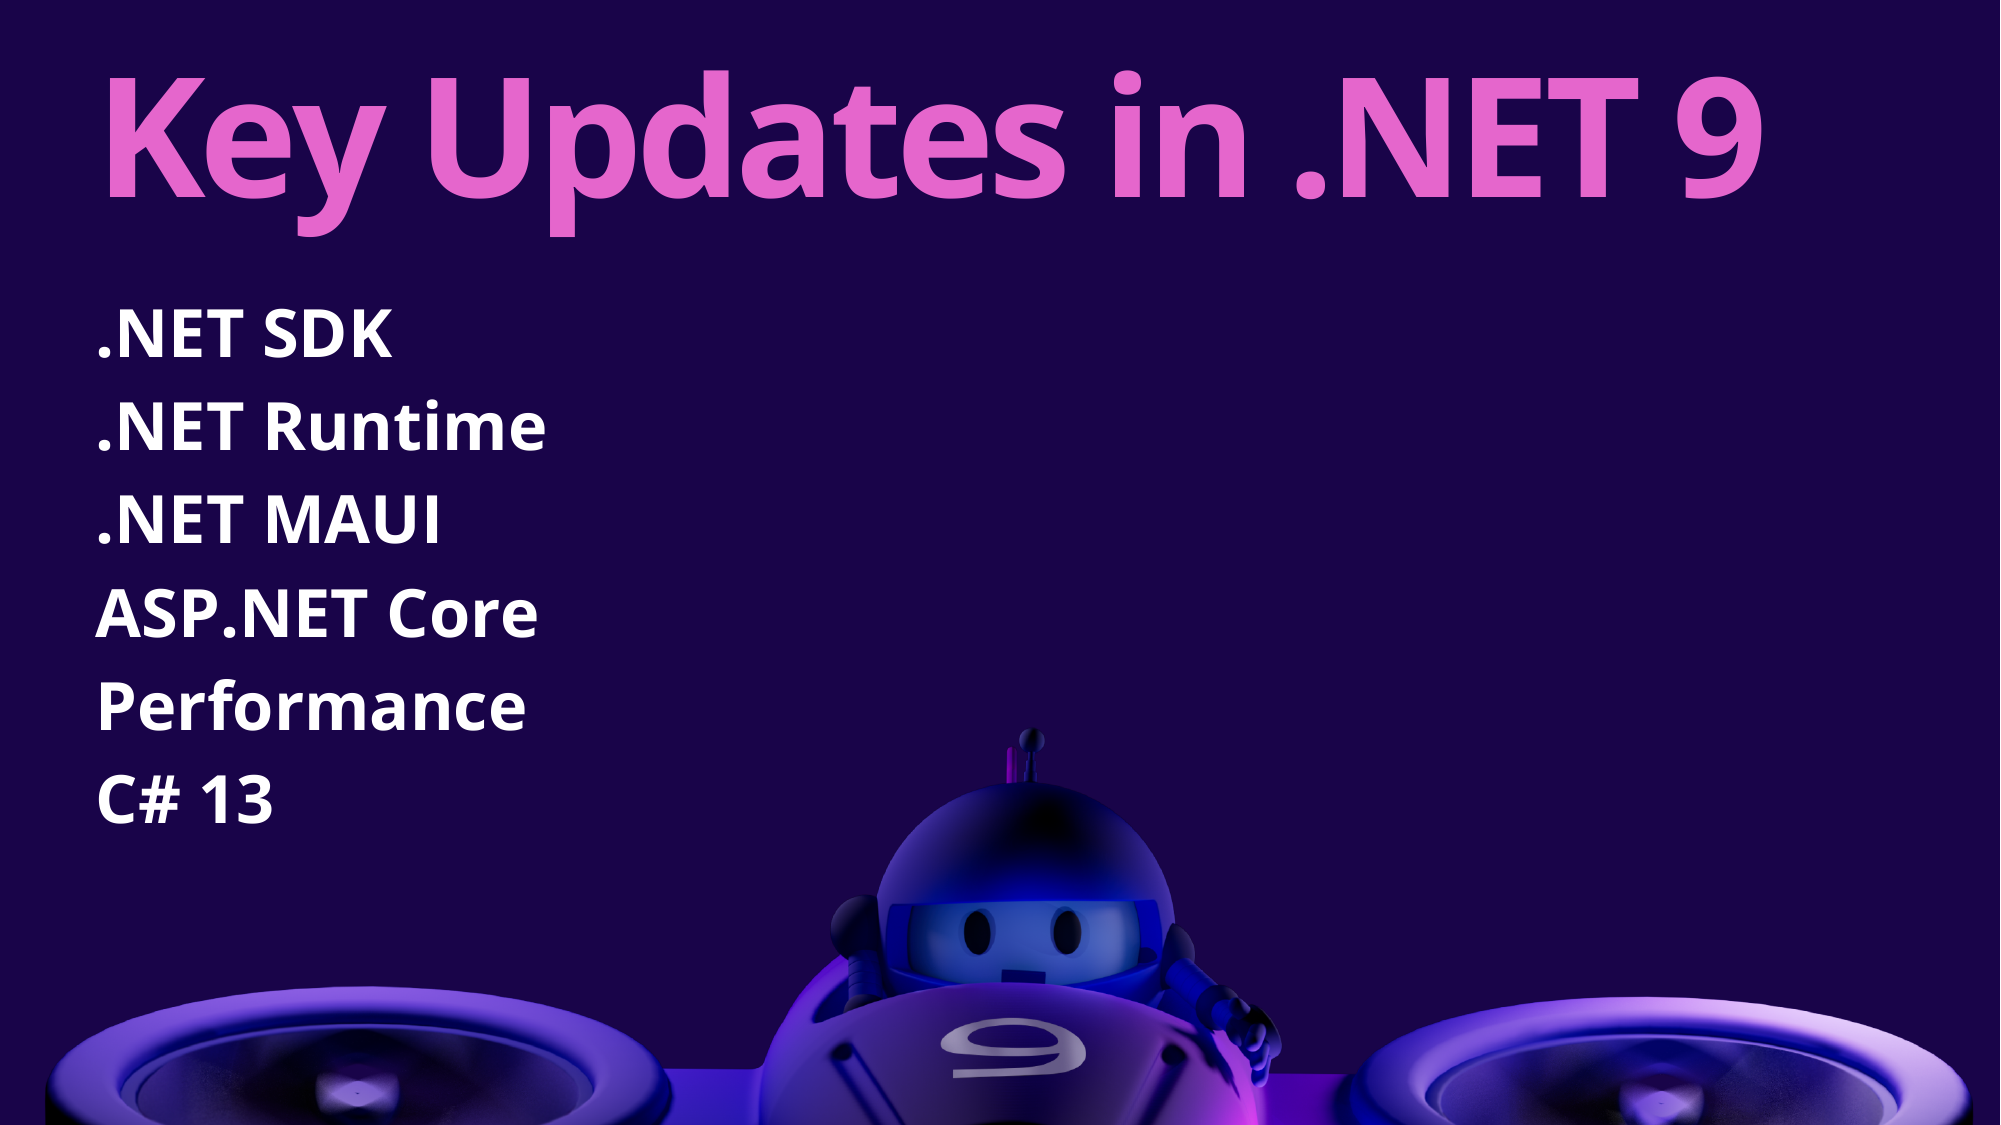

# Key Updates in .NET 9
.NET SDK
.NET Runtime
.NET MAUI
ASP.NET Core
Performance
C# 13